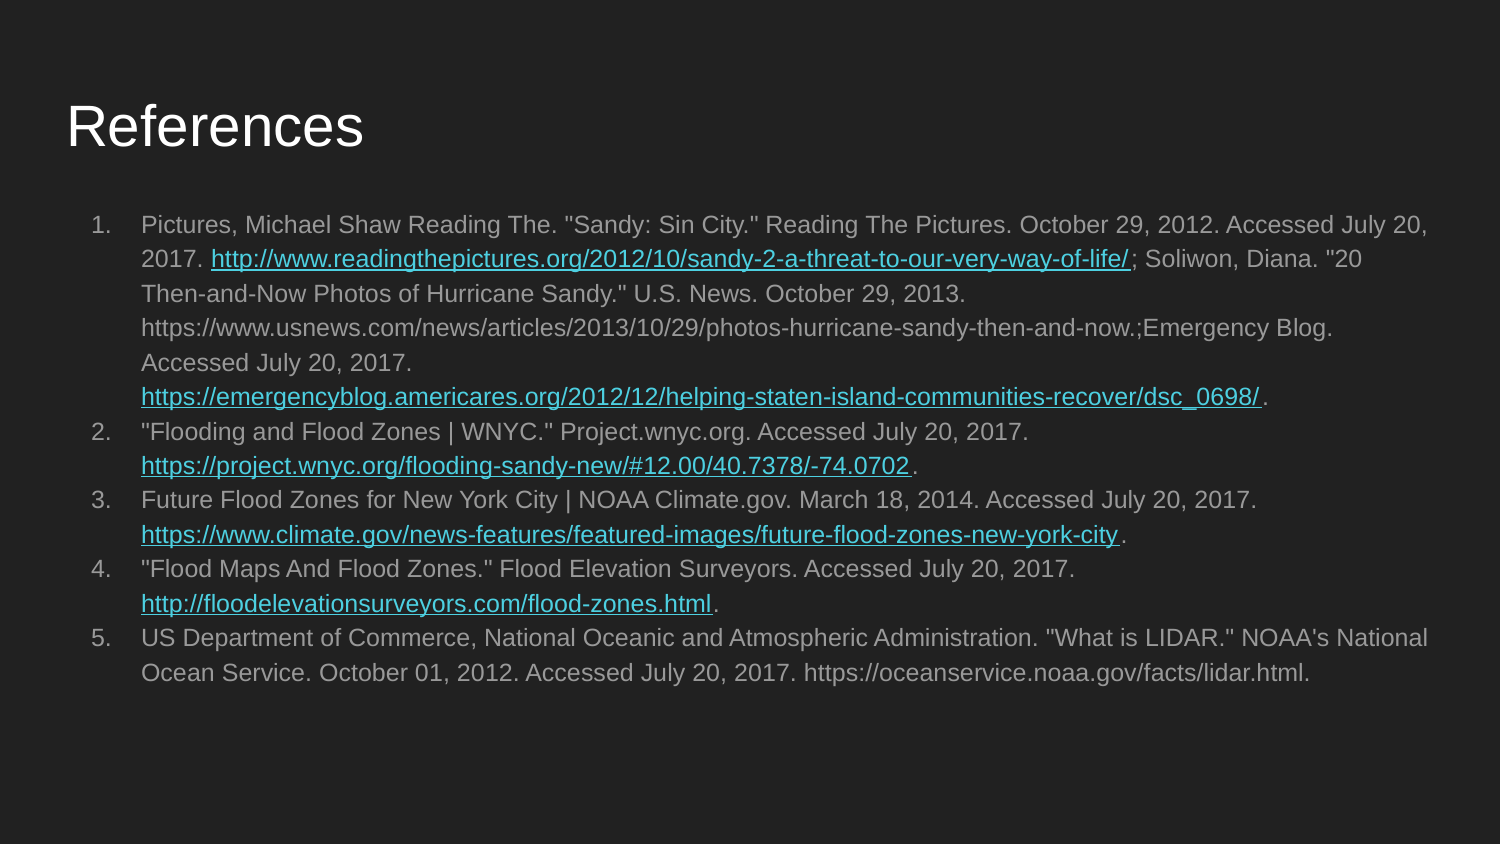

# References
Pictures, Michael Shaw Reading The. "Sandy: Sin City." Reading The Pictures. October 29, 2012. Accessed July 20, 2017. http://www.readingthepictures.org/2012/10/sandy-2-a-threat-to-our-very-way-of-life/; Soliwon, Diana. "20 Then-and-Now Photos of Hurricane Sandy." U.S. News. October 29, 2013. https://www.usnews.com/news/articles/2013/10/29/photos-hurricane-sandy-then-and-now.;Emergency Blog. Accessed July 20, 2017. https://emergencyblog.americares.org/2012/12/helping-staten-island-communities-recover/dsc_0698/.
"Flooding and Flood Zones | WNYC." Project.wnyc.org. Accessed July 20, 2017. https://project.wnyc.org/flooding-sandy-new/#12.00/40.7378/-74.0702.
Future Flood Zones for New York City | NOAA Climate.gov. March 18, 2014. Accessed July 20, 2017. https://www.climate.gov/news-features/featured-images/future-flood-zones-new-york-city.
"Flood Maps And Flood Zones." Flood Elevation Surveyors. Accessed July 20, 2017. http://floodelevationsurveyors.com/flood-zones.html.
US Department of Commerce, National Oceanic and Atmospheric Administration. "What is LIDAR." NOAA's National Ocean Service. October 01, 2012. Accessed July 20, 2017. https://oceanservice.noaa.gov/facts/lidar.html.